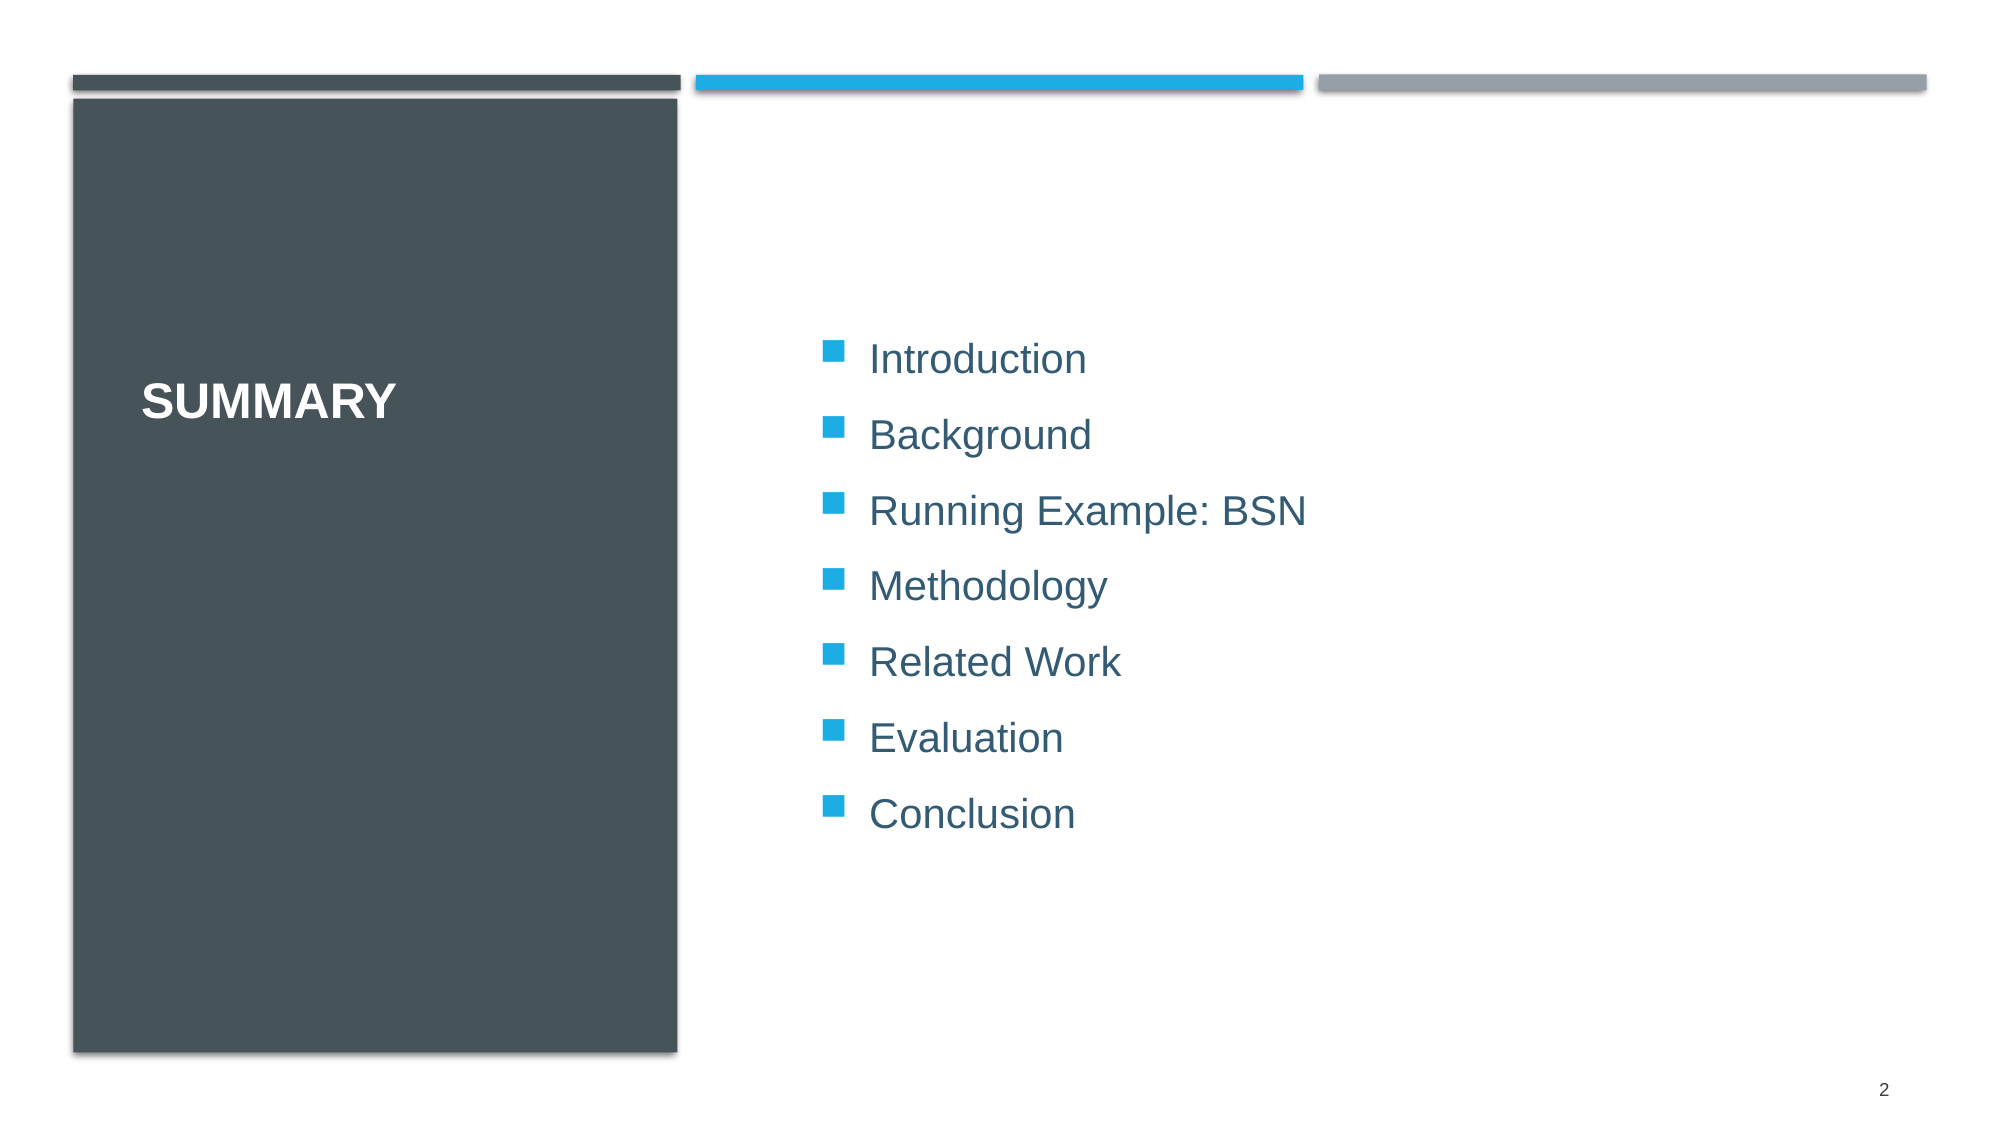

Introduction
Background
Running Example: BSN
Methodology
Related Work
Evaluation
Conclusion
# Summary

2